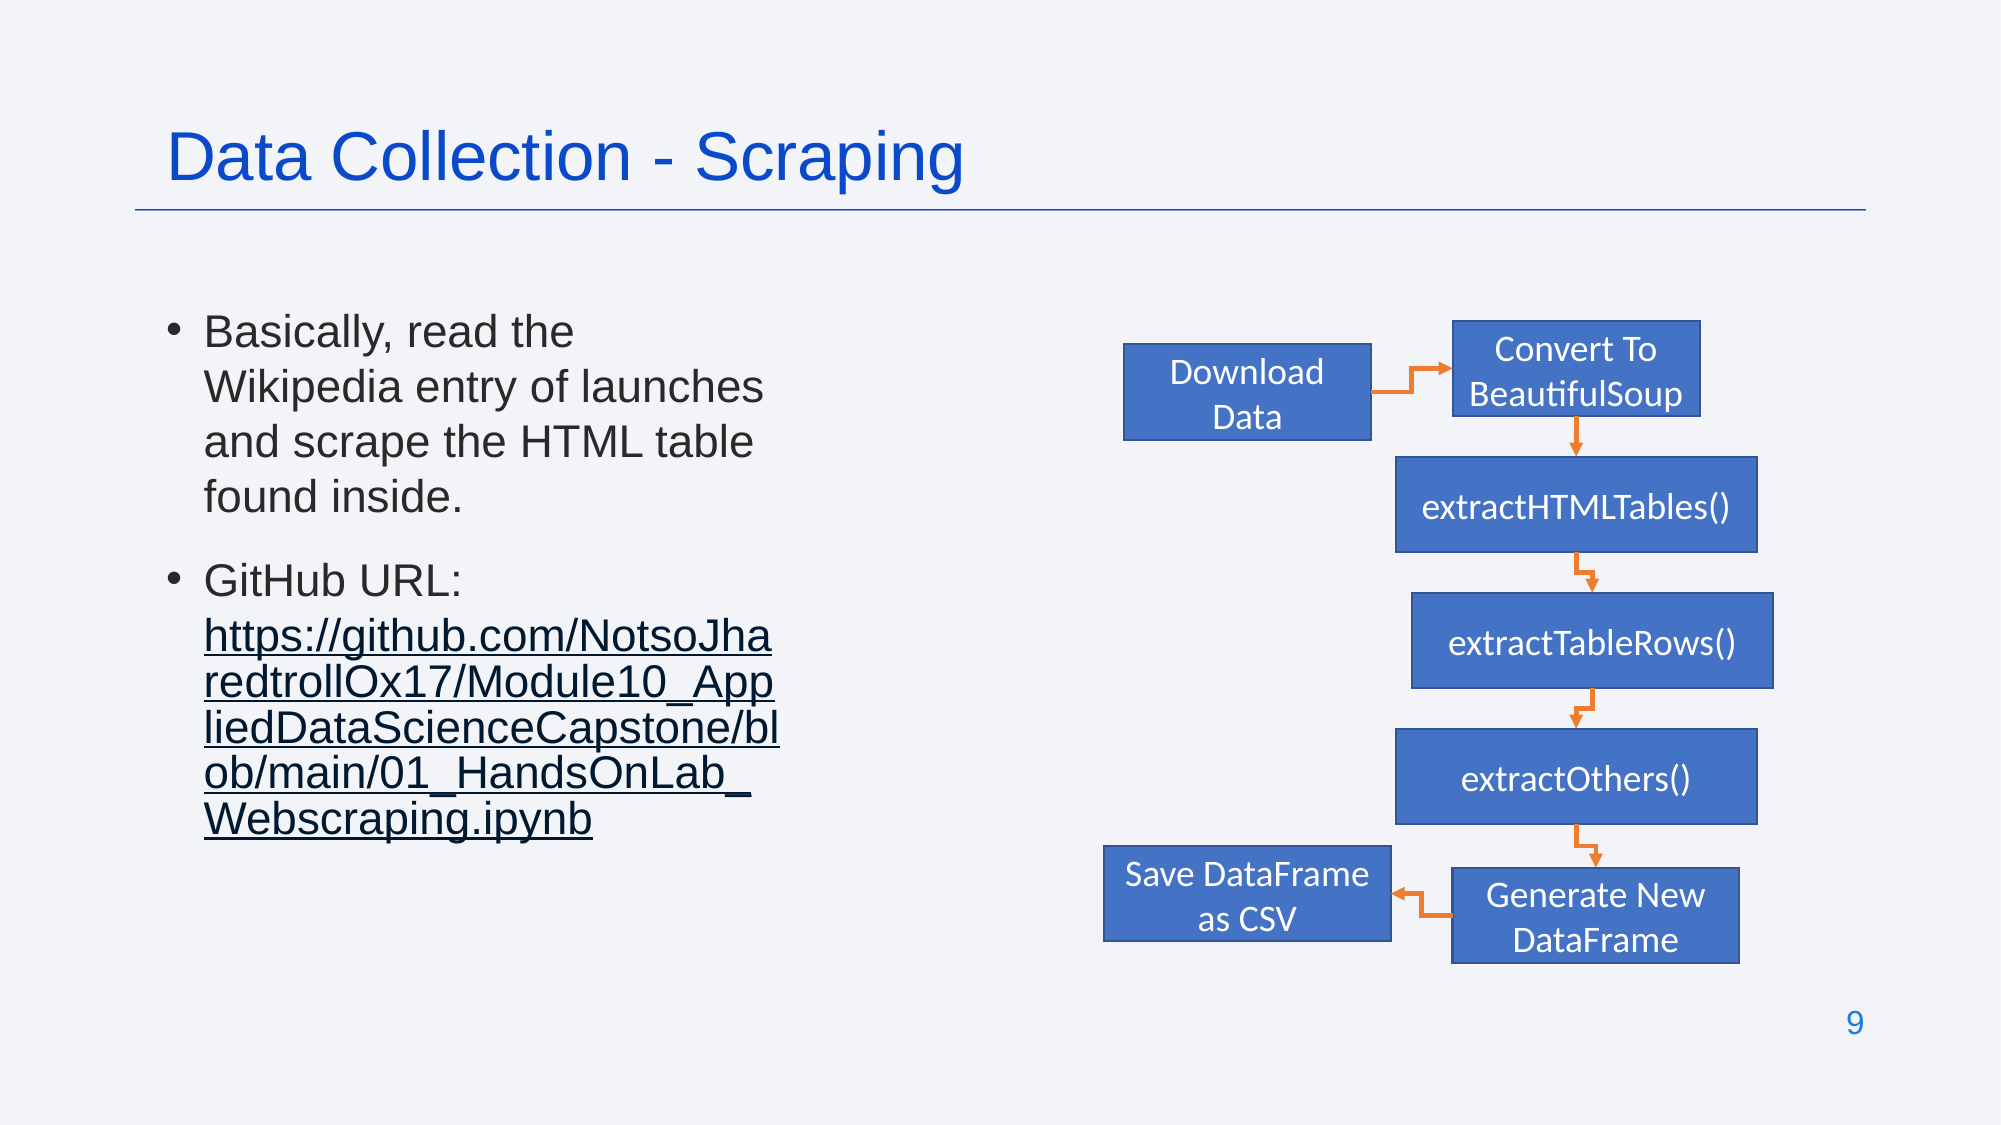

Data Collection - Scraping
Basically, read the Wikipedia entry of launches and scrape the HTML table found inside.
GitHub URL: https://github.com/NotsoJharedtrollOx17/Module10_AppliedDataScienceCapstone/blob/main/01_HandsOnLab_Webscraping.ipynb
Convert To BeautifulSoup
Download Data
extractHTMLTables()
extractTableRows()
extractOthers()
Save DataFrame as CSV
Generate New DataFrame
9